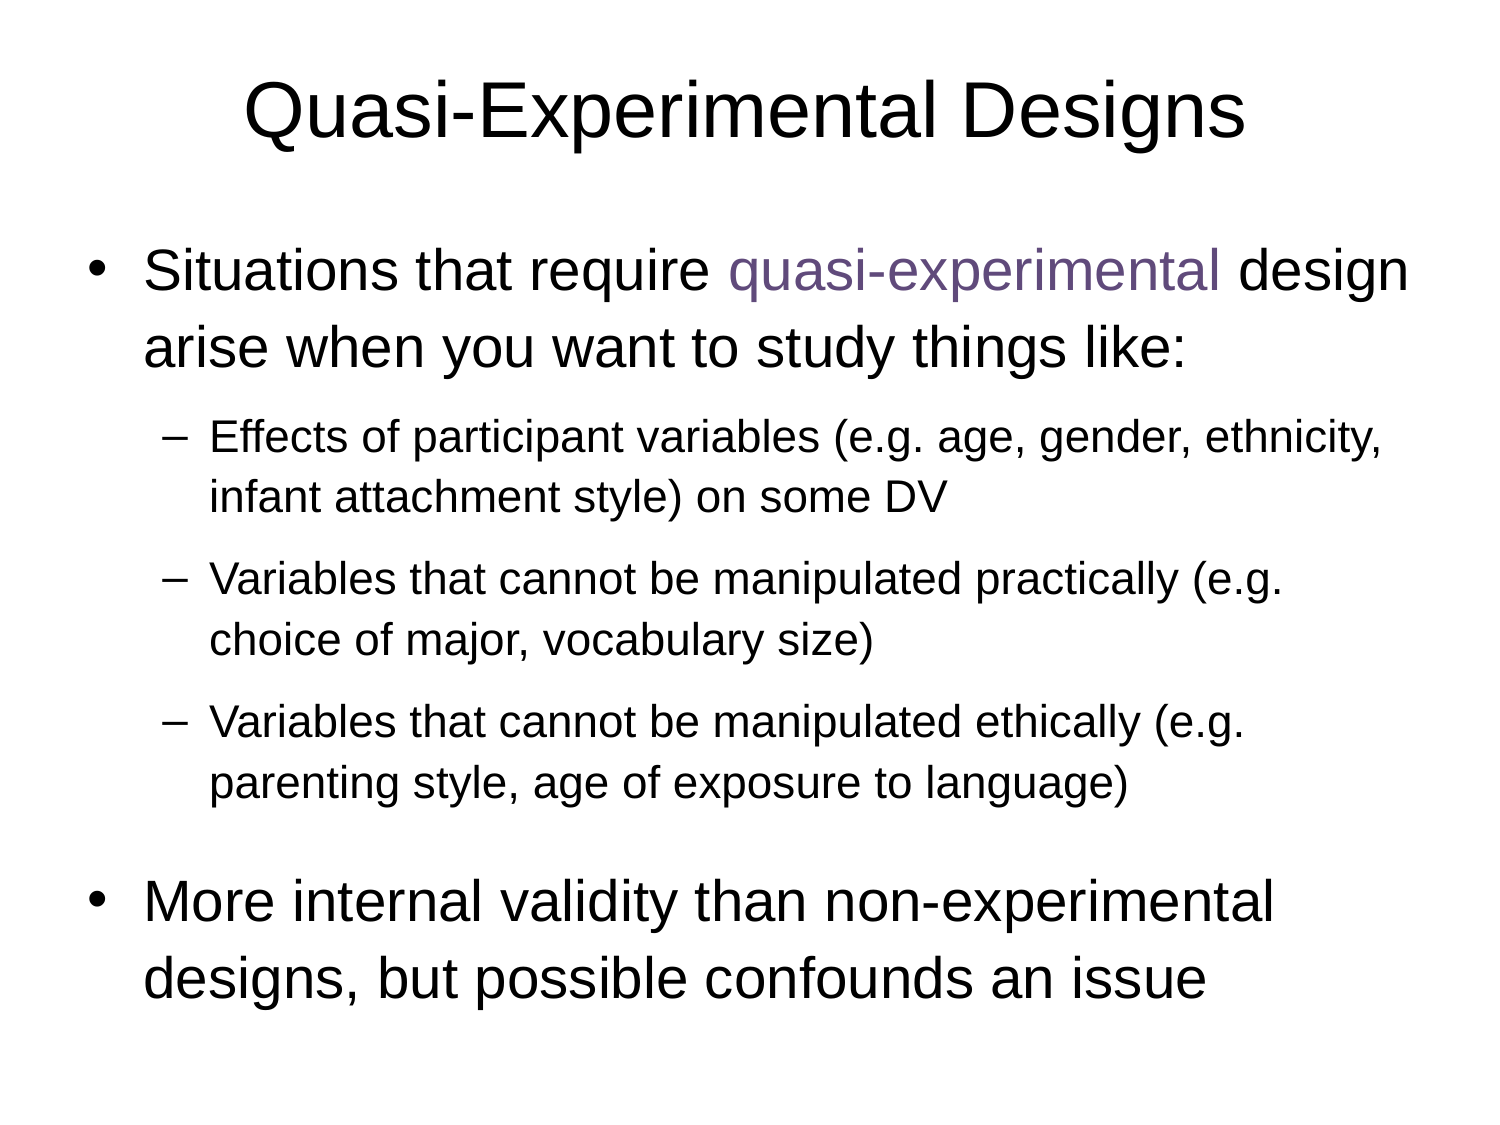

# Quasi-Experimental Designs

Situations that require quasi-experimental design arise when you want to study things like:
Effects of participant variables (e.g. age, gender, ethnicity, infant attachment style) on some DV
Variables that cannot be manipulated practically (e.g. choice of major, vocabulary size)
Variables that cannot be manipulated ethically (e.g. parenting style, age of exposure to language)
More internal validity than non-experimental designs, but possible confounds an issue